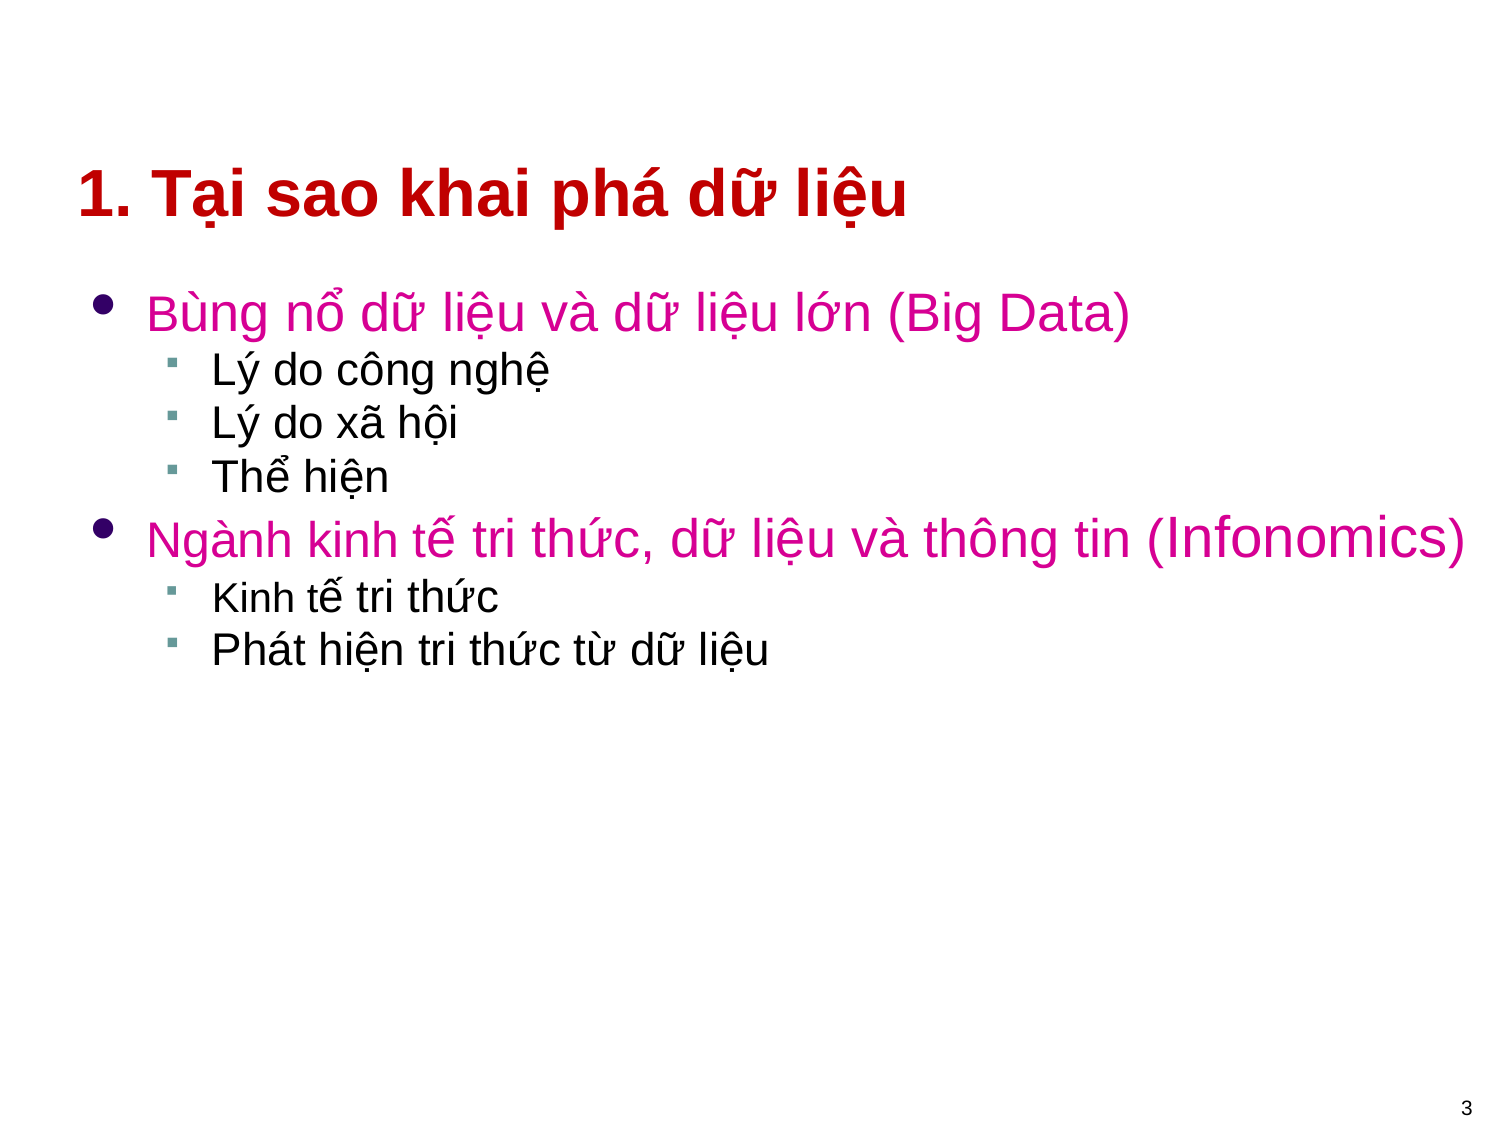

# 1. Tại sao khai phá dữ liệu
Bùng nổ dữ liệu và dữ liệu lớn (Big Data)
Lý do công nghệ
Lý do xã hội
Thể hiện
Ngành kinh tế tri thức, dữ liệu và thông tin (Infonomics)
Kinh tế tri thức
Phát hiện tri thức từ dữ liệu
3